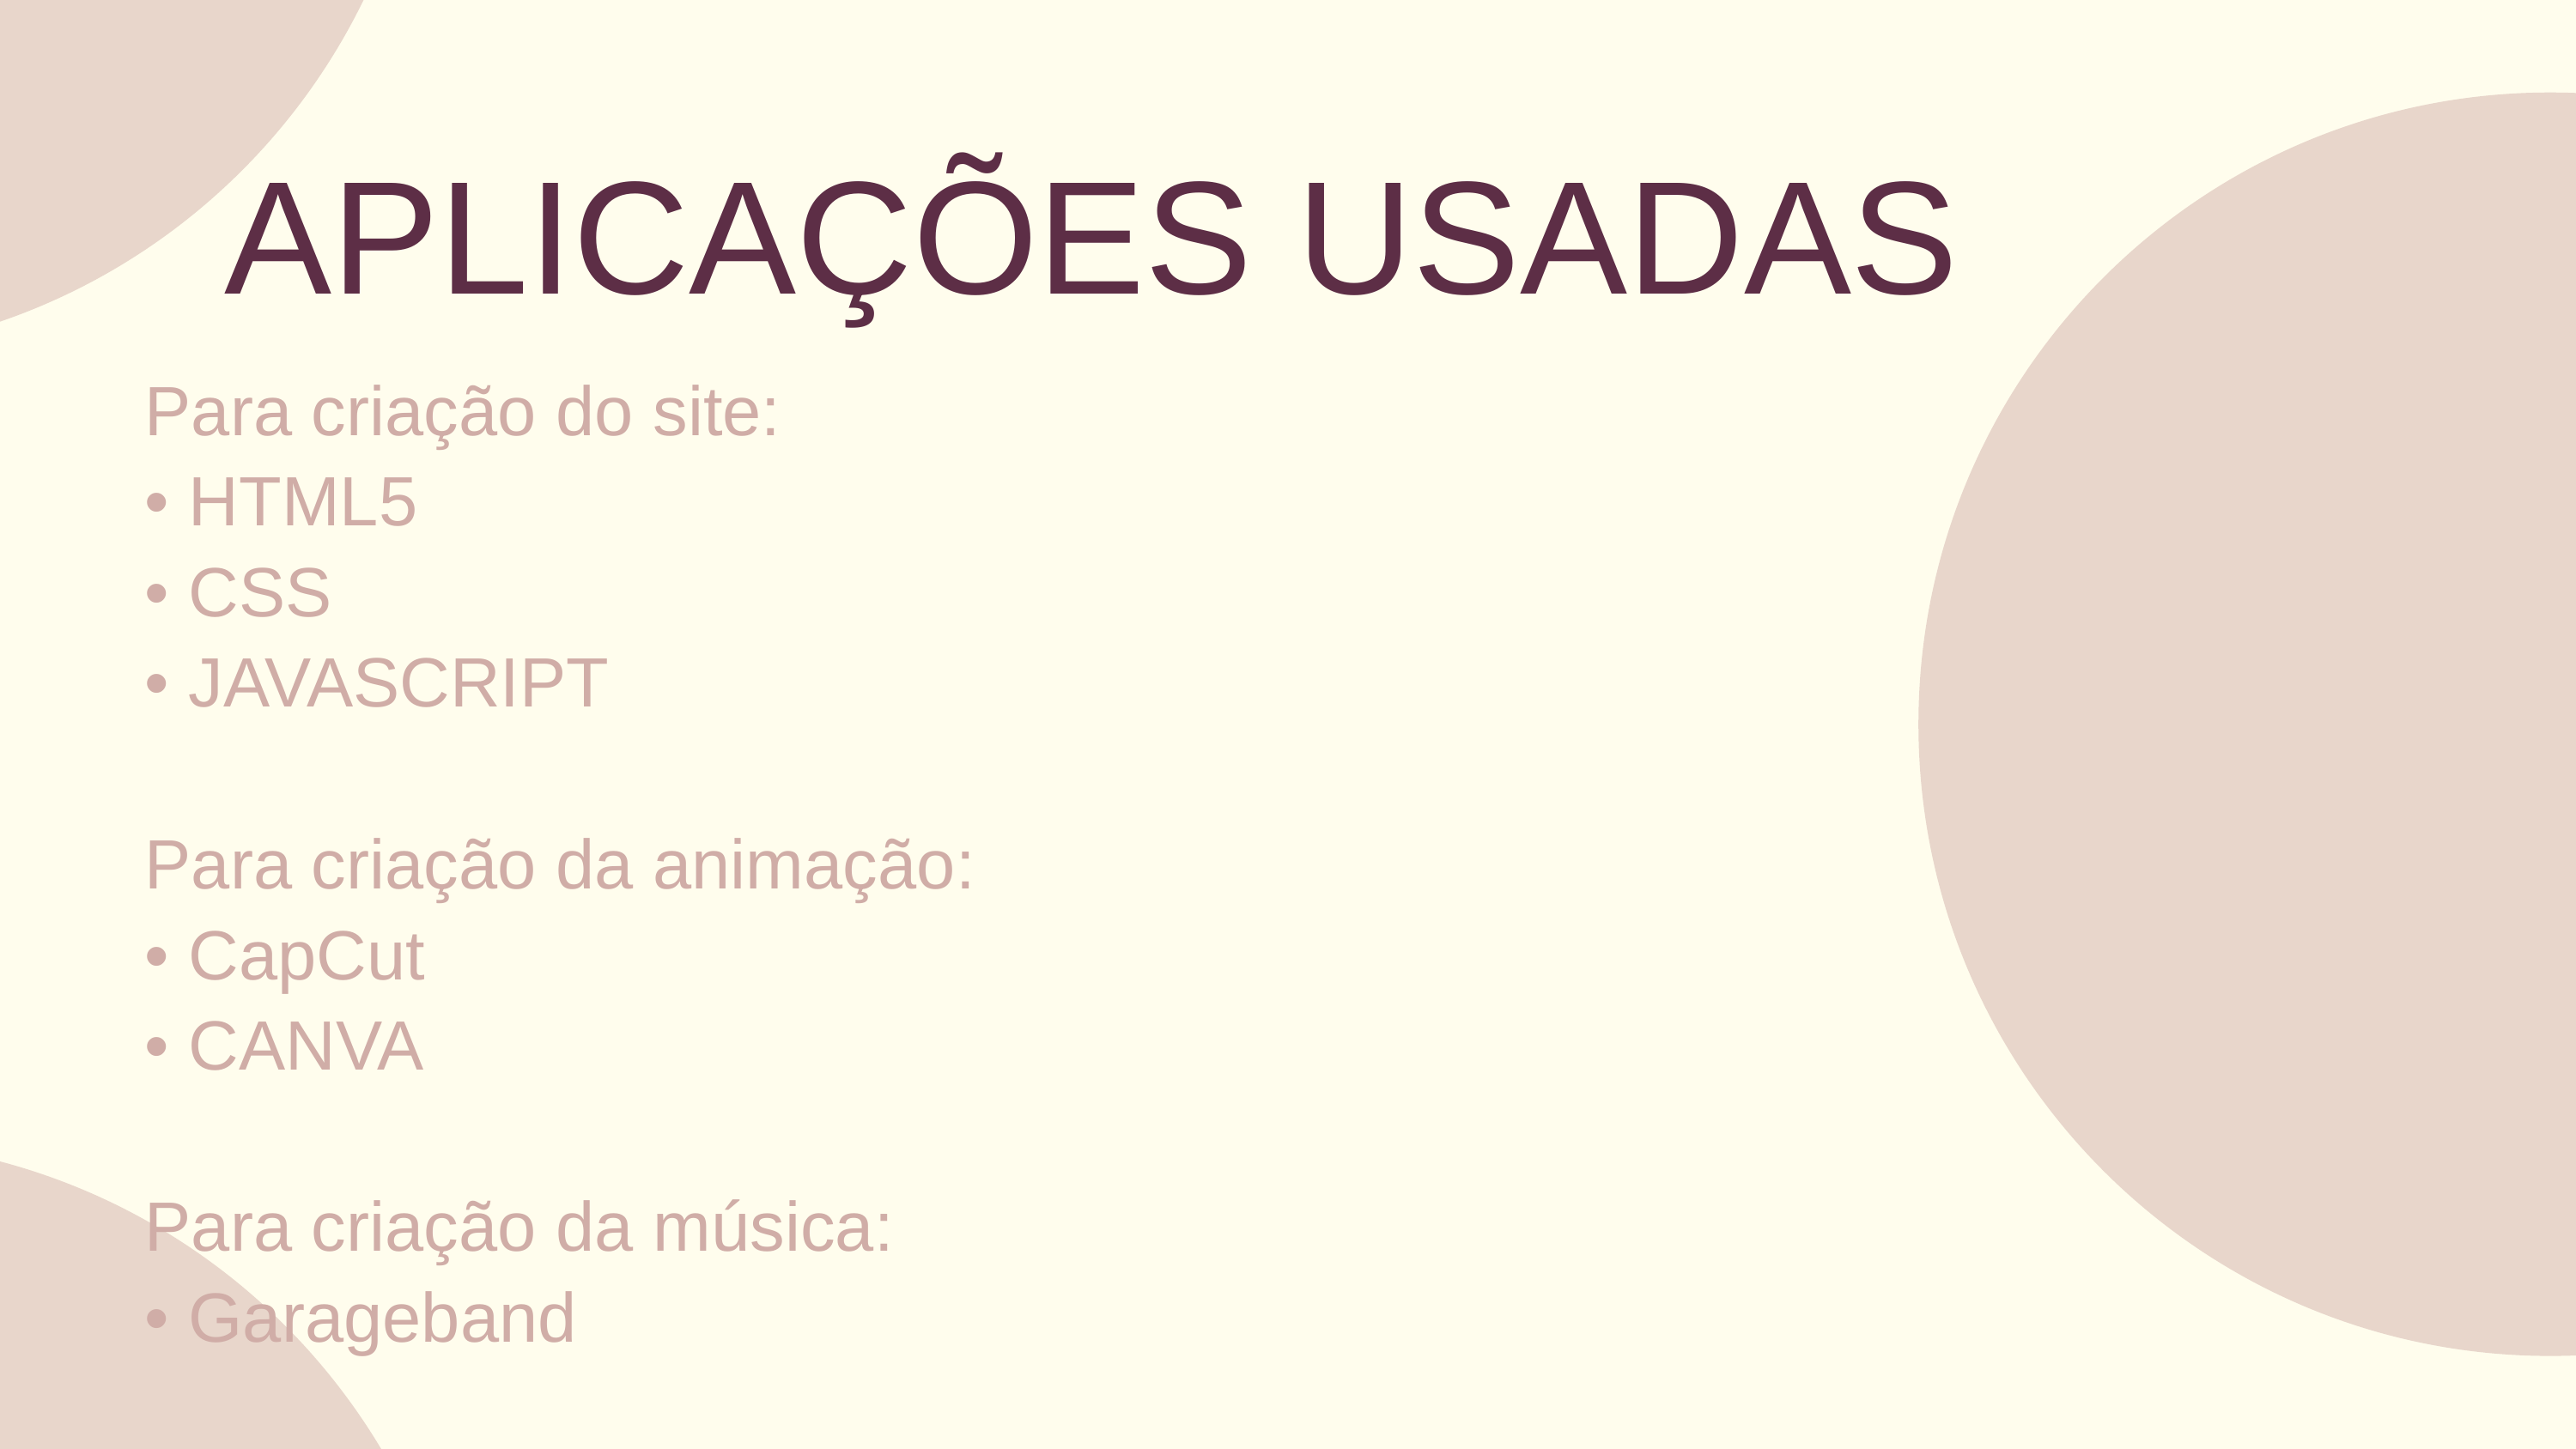

APLICAÇÕES USADAS
Para criação do site:
• HTML5
• CSS
• JAVASCRIPT

Para criação da animação:
• CapCut
• CANVA

Para criação da música:
• Garageband